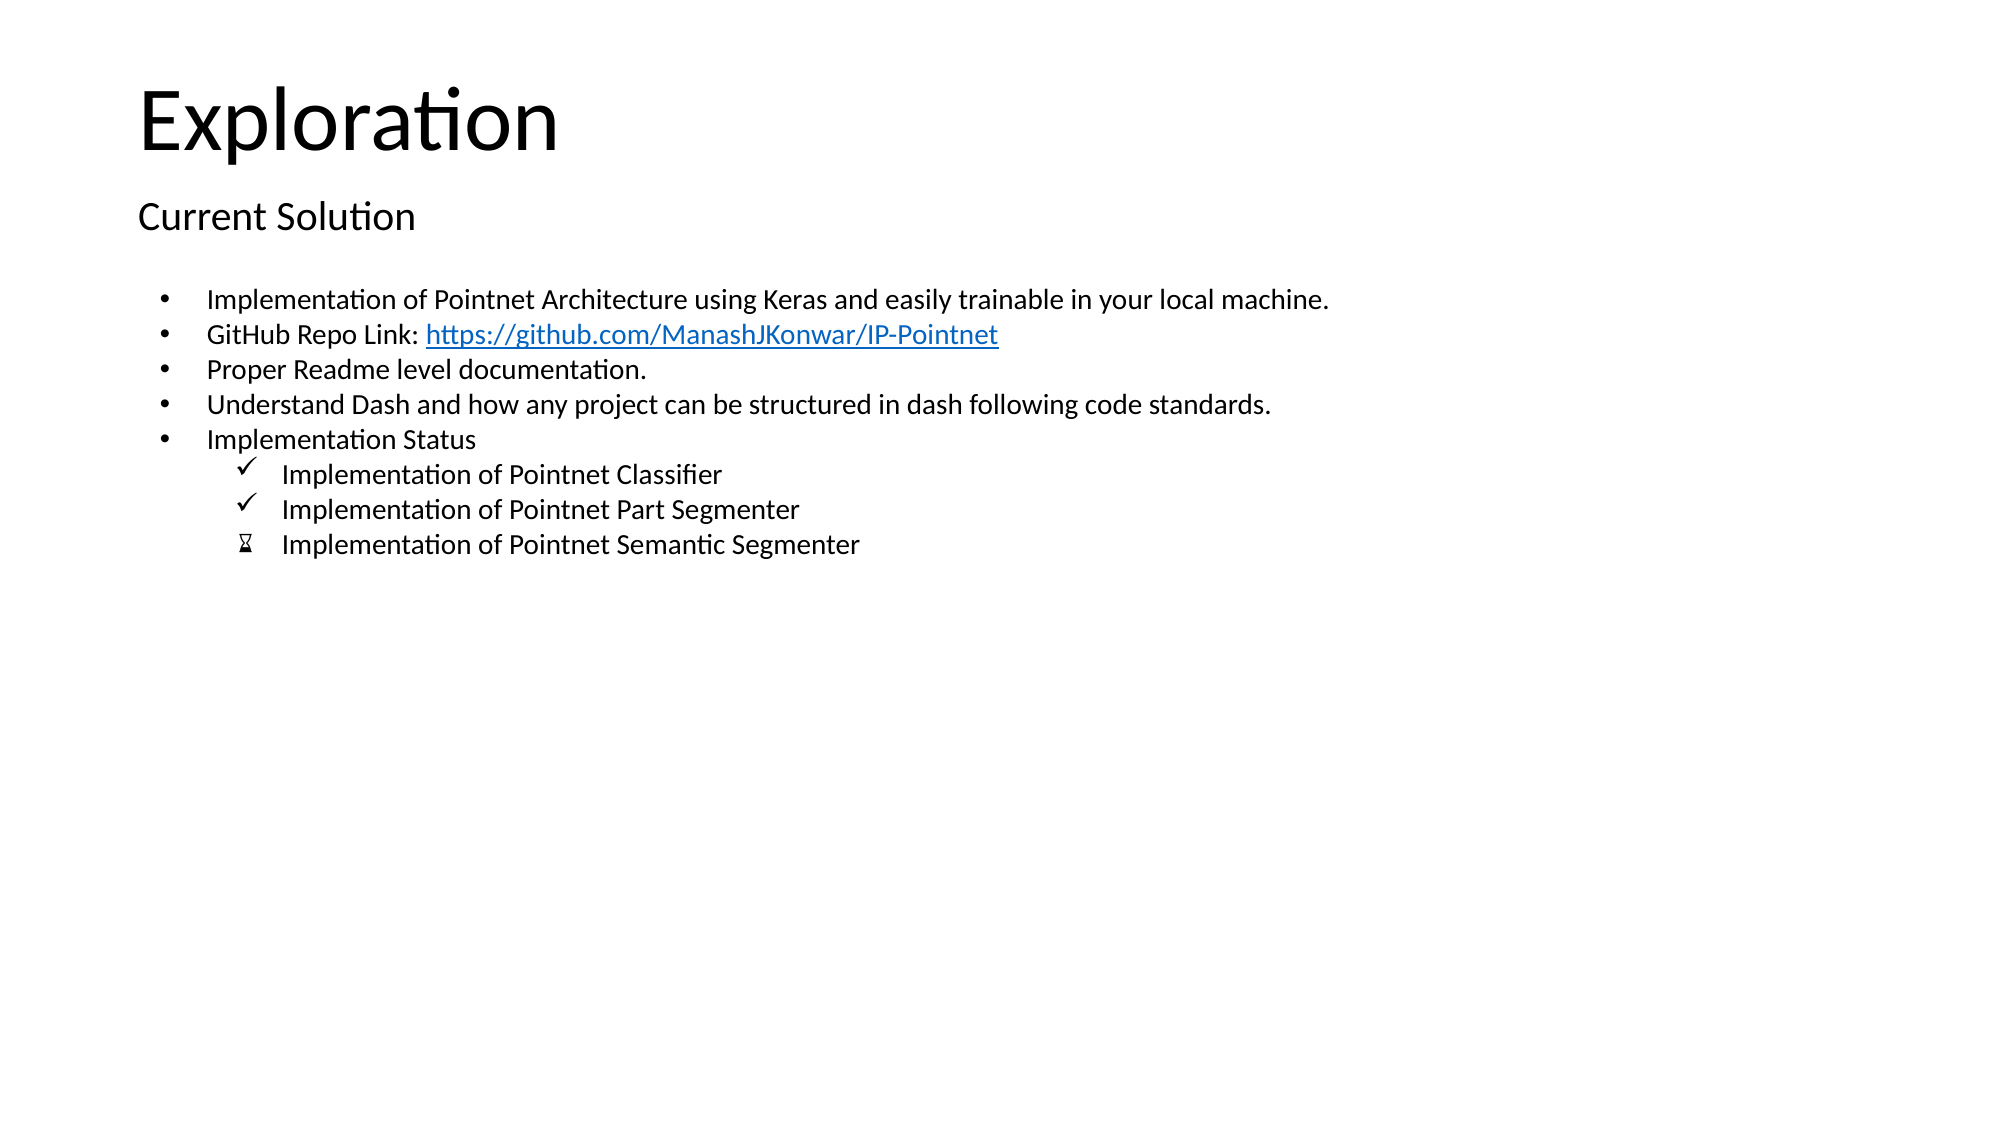

# Exploration
Current Solution
Implementation of Pointnet Architecture using Keras and easily trainable in your local machine.
GitHub Repo Link: https://github.com/ManashJKonwar/IP-Pointnet
Proper Readme level documentation.
Understand Dash and how any project can be structured in dash following code standards.
Implementation Status
Implementation of Pointnet Classifier
Implementation of Pointnet Part Segmenter
Implementation of Pointnet Semantic Segmenter